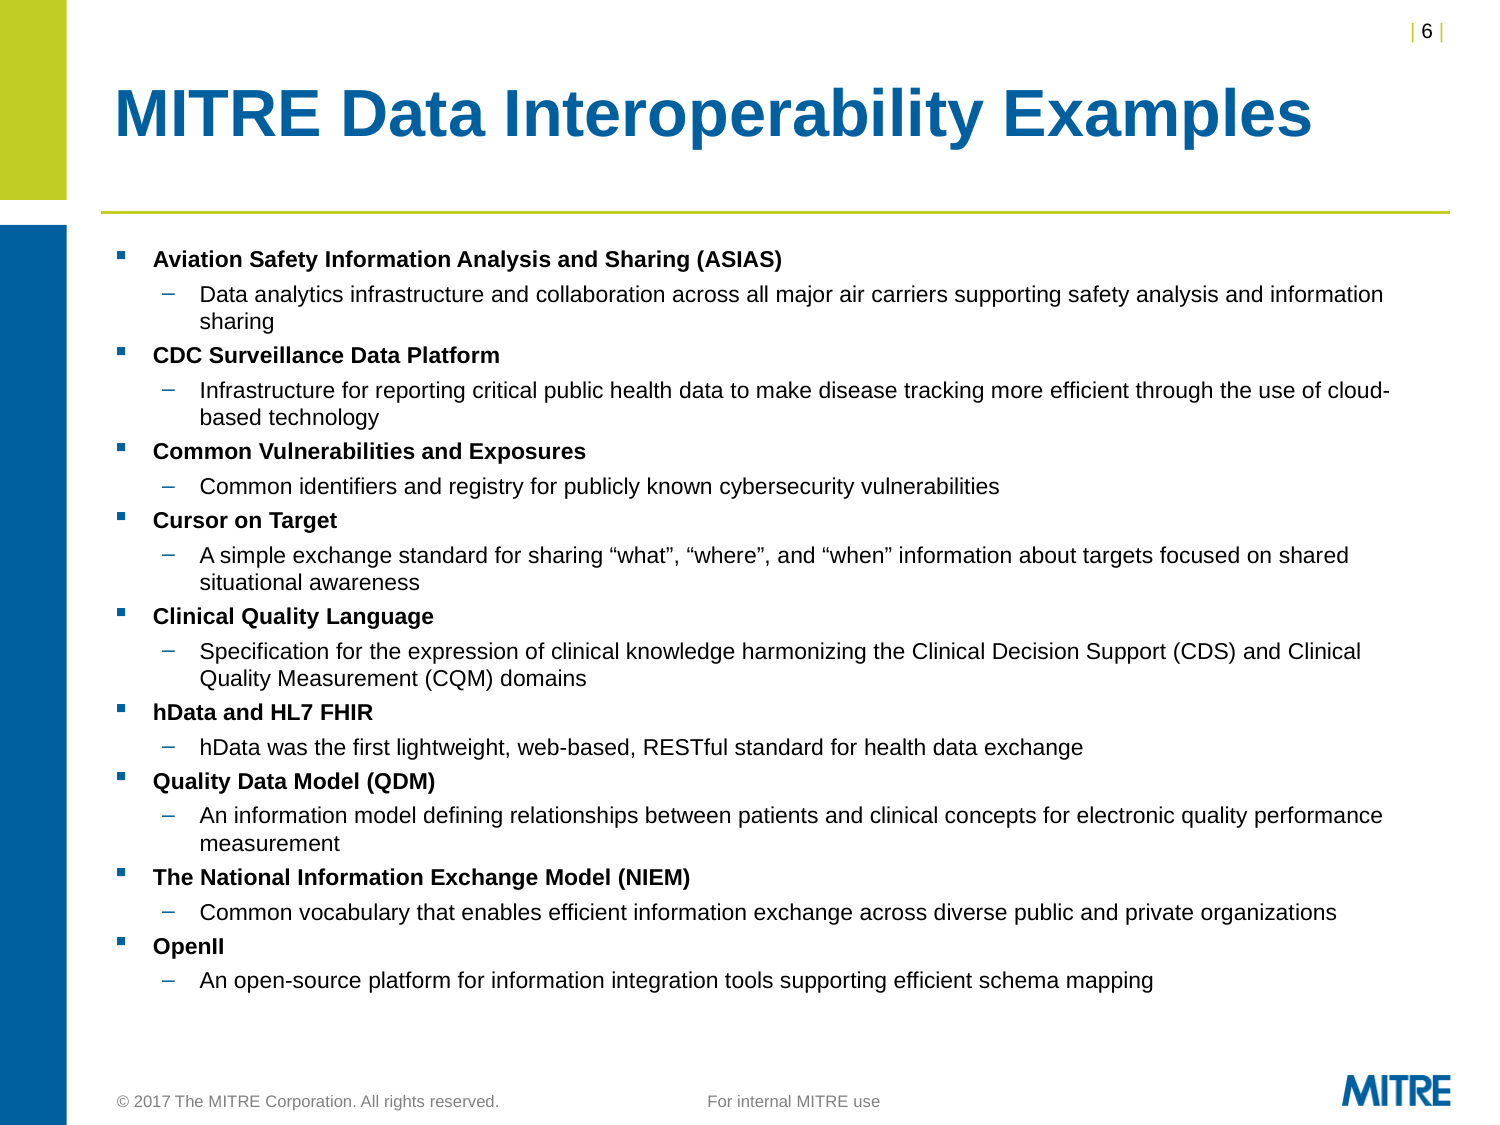

# MITRE Data Interoperability Examples
Aviation Safety Information Analysis and Sharing (ASIAS)
Data analytics infrastructure and collaboration across all major air carriers supporting safety analysis and information sharing
CDC Surveillance Data Platform
Infrastructure for reporting critical public health data to make disease tracking more efﬁcient through the use of cloud-based technology
Common Vulnerabilities and Exposures
Common identifiers and registry for publicly known cybersecurity vulnerabilities
Cursor on Target
A simple exchange standard for sharing “what”, “where”, and “when” information about targets focused on shared situational awareness
Clinical Quality Language
Specification for the expression of clinical knowledge harmonizing the Clinical Decision Support (CDS) and Clinical Quality Measurement (CQM) domains
hData and HL7 FHIR
hData was the first lightweight, web-based, RESTful standard for health data exchange
Quality Data Model (QDM)
An information model defining relationships between patients and clinical concepts for electronic quality performance measurement
The National Information Exchange Model (NIEM)
Common vocabulary that enables efficient information exchange across diverse public and private organizations
OpenII
An open-source platform for information integration tools supporting efficient schema mapping

© 2017 The MITRE Corporation. All rights reserved. 	For internal MITRE use